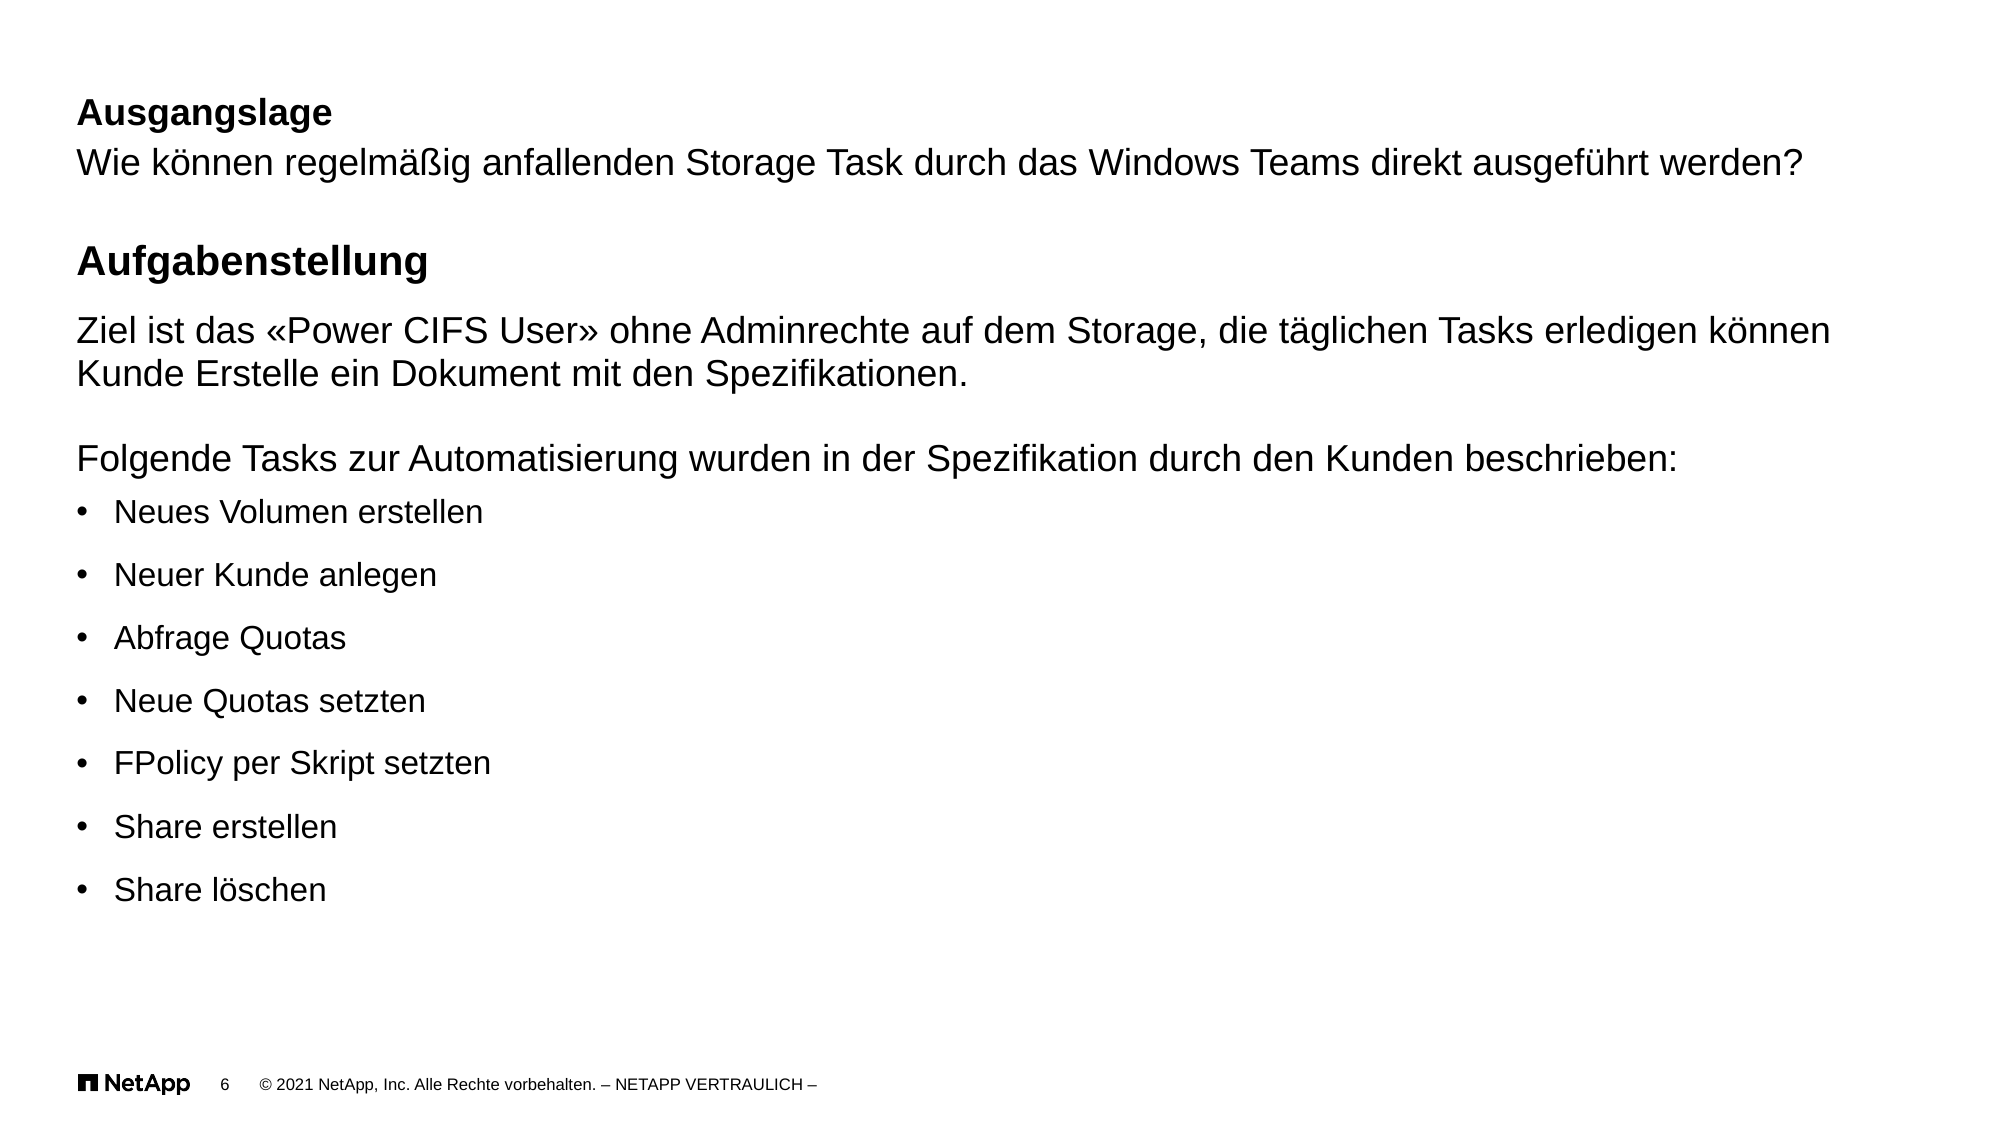

# Ausgangslage
Wie können regelmäßig anfallenden Storage Task durch das Windows Teams direkt ausgeführt werden?
Aufgabenstellung
Ziel ist das «Power CIFS User» ohne Adminrechte auf dem Storage, die täglichen Tasks erledigen können
Kunde Erstelle ein Dokument mit den Spezifikationen.

Folgende Tasks zur Automatisierung wurden in der Spezifikation durch den Kunden beschrieben:
Neues Volumen erstellen
Neuer Kunde anlegen
Abfrage Quotas
Neue Quotas setzten
FPolicy per Skript setzten
Share erstellen
Share löschen
6
© 2021 NetApp, Inc. Alle Rechte vorbehalten. – NETAPP VERTRAULICH –